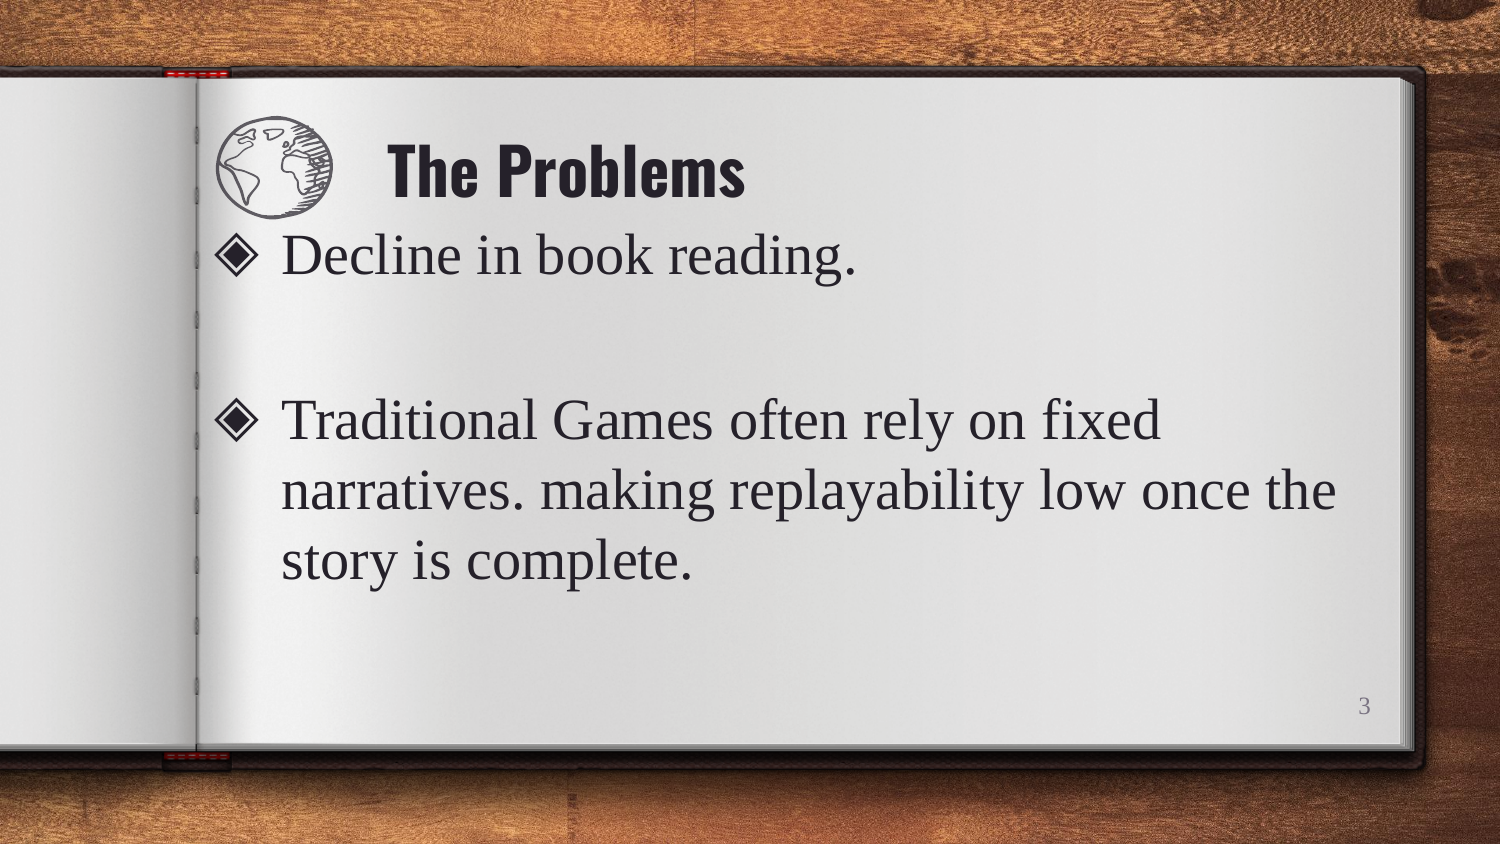

The Problems

Decline in book reading.

Traditional Games often rely on fixed narratives. making replayability low once the story is complete.
3